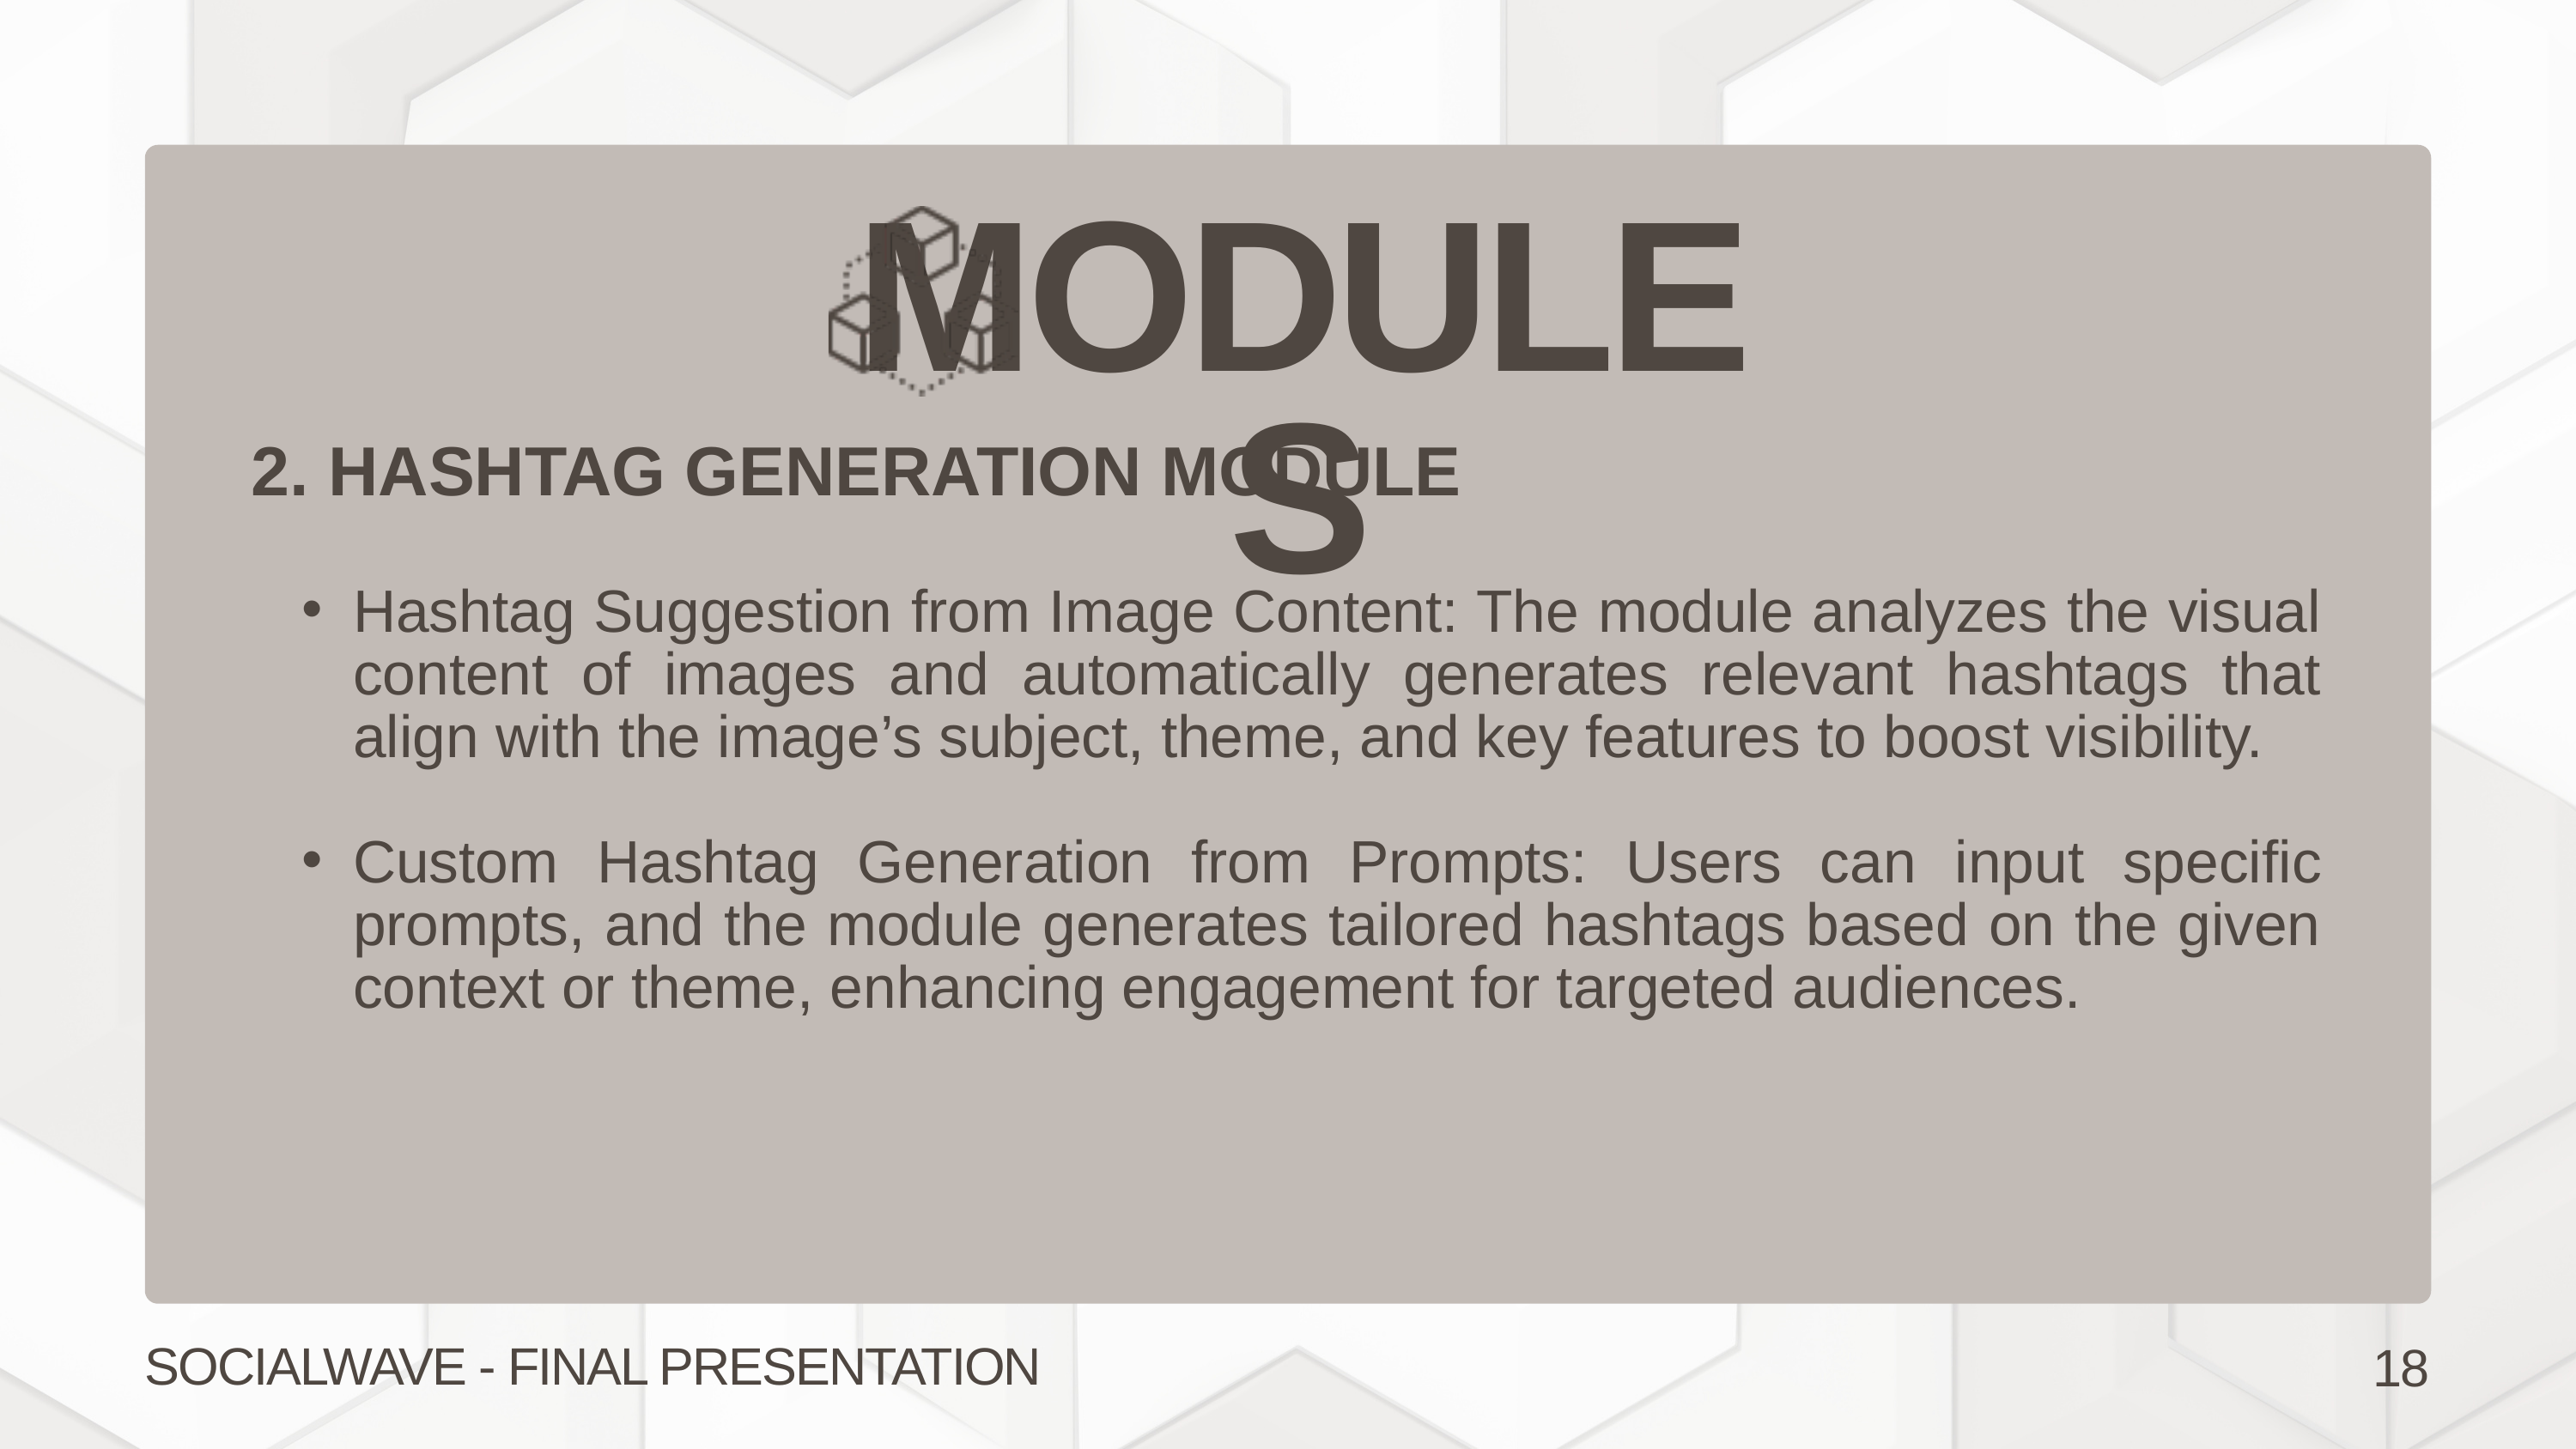

MODULES
2. HASHTAG GENERATION MODULE

Hashtag Suggestion from Image Content: The module analyzes the visual content of images and automatically generates relevant hashtags that align with the image’s subject, theme, and key features to boost visibility.

Custom Hashtag Generation from Prompts: Users can input specific prompts, and the module generates tailored hashtags based on the given context or theme, enhancing engagement for targeted audiences.

18
SOCIALWAVE - FINAL PRESENTATION